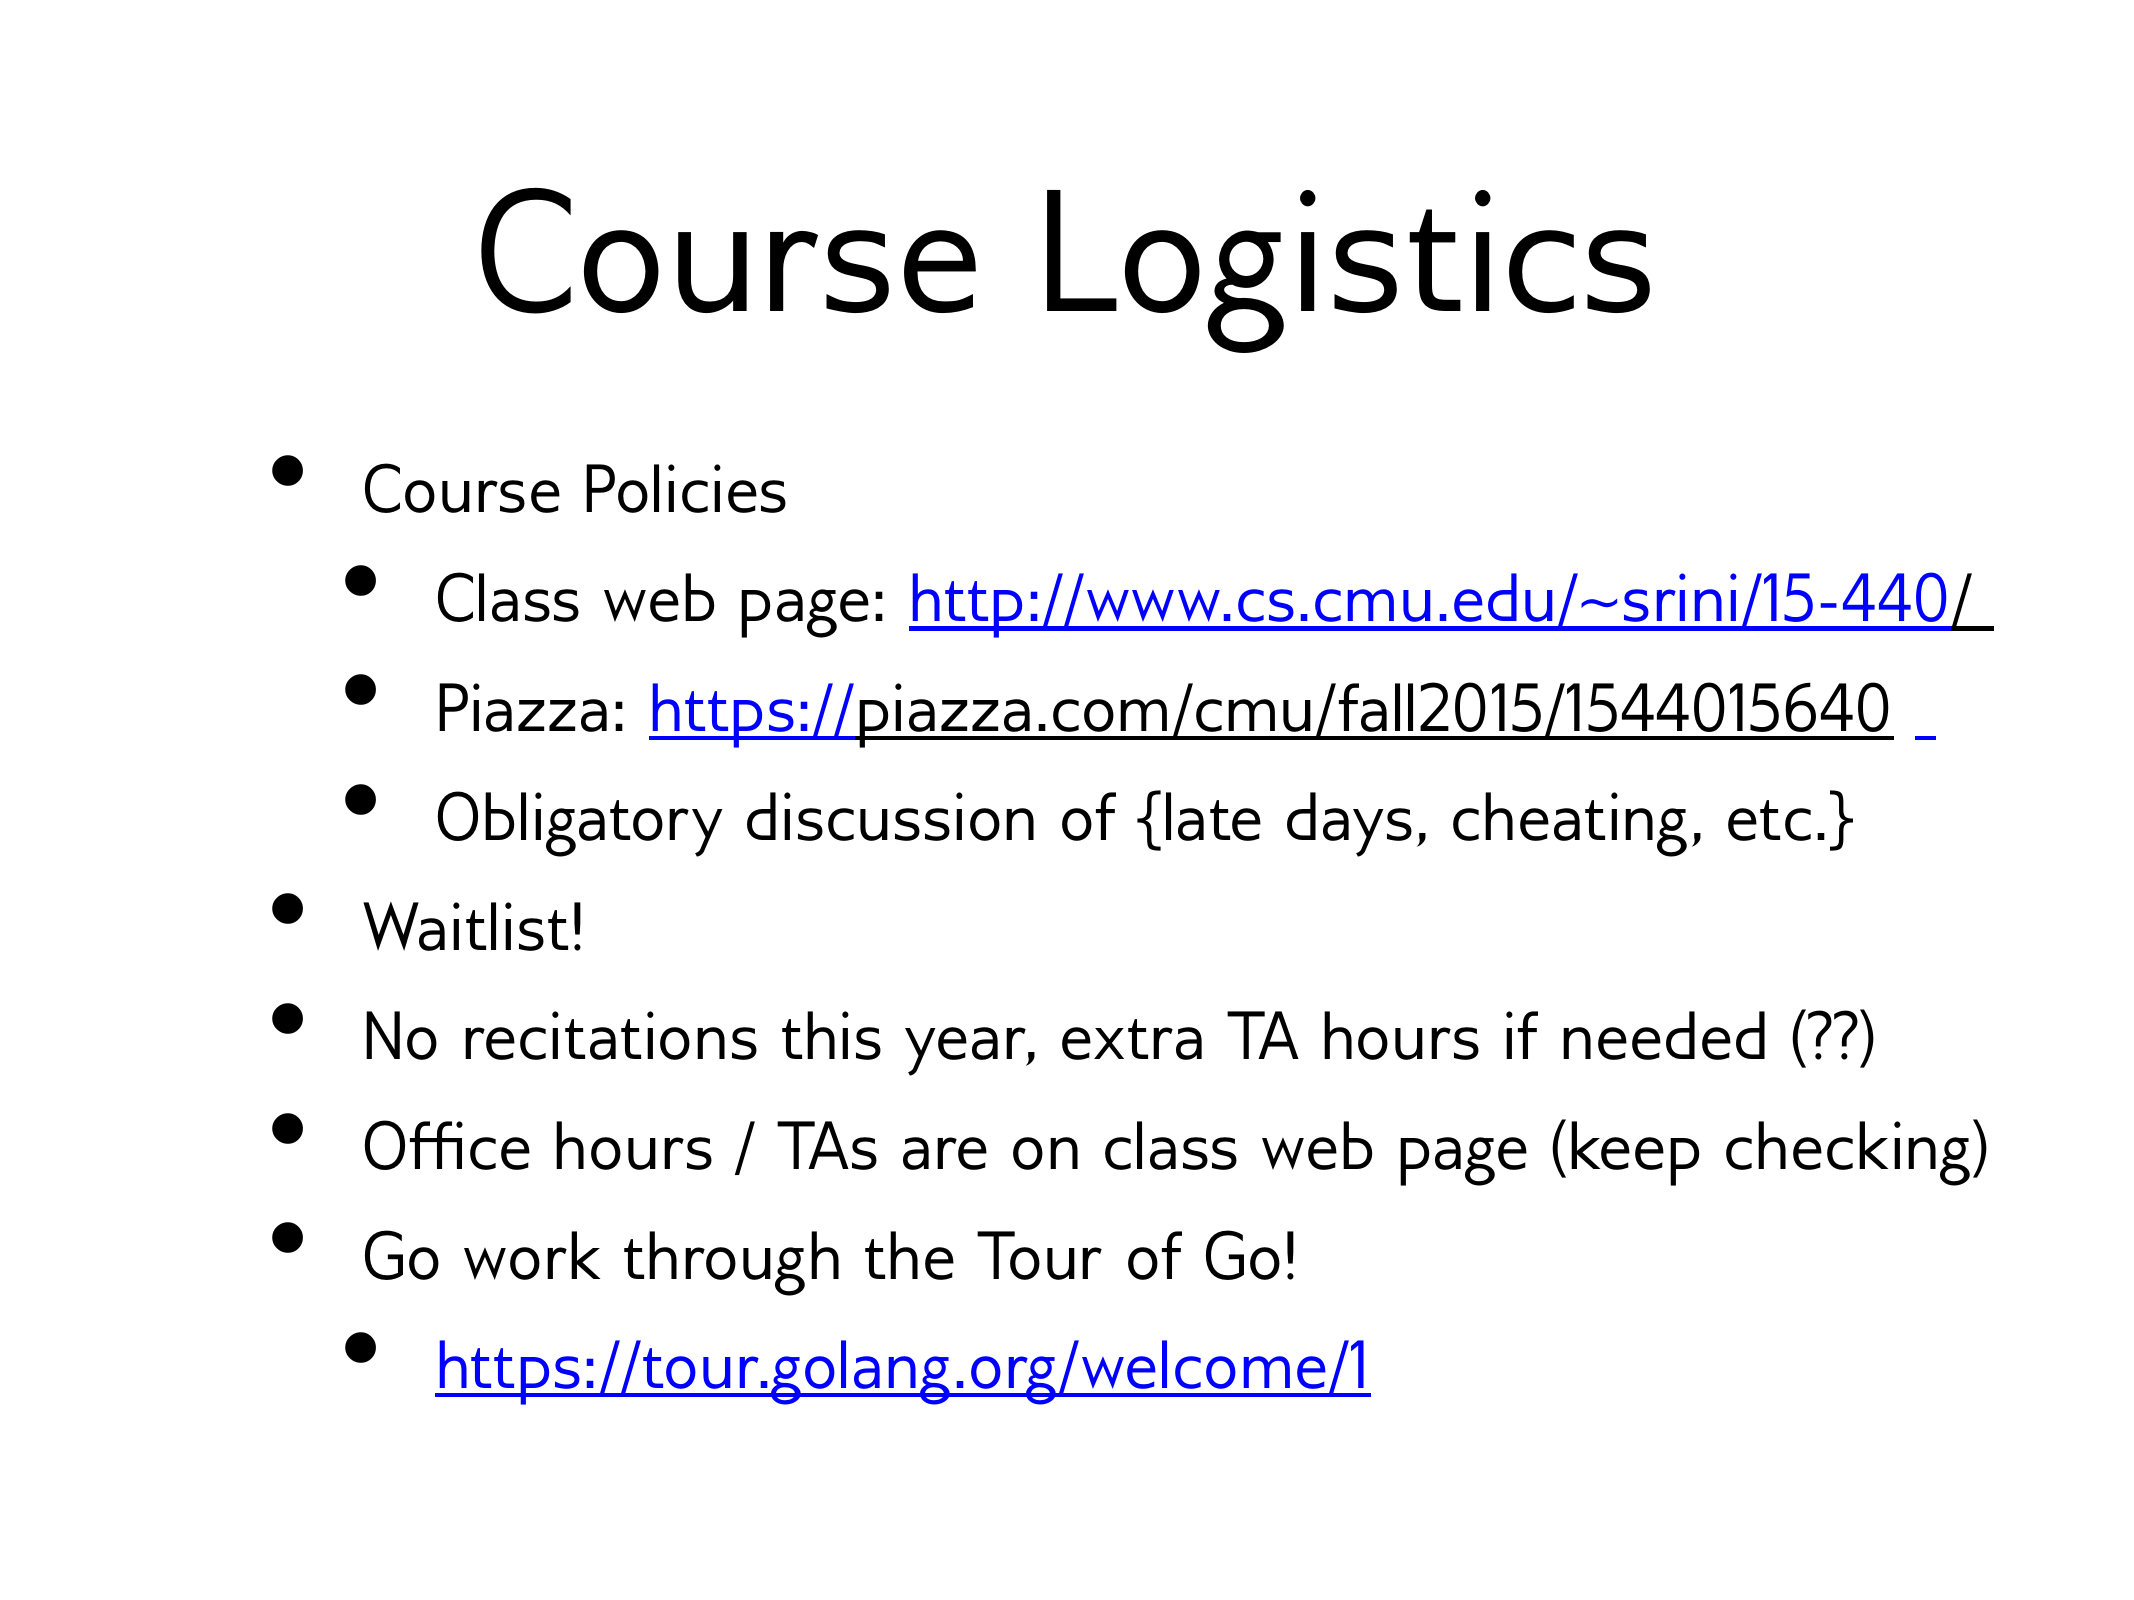

# Course Logistics
Course Policies
Class web page: http://www.cs.cmu.edu/~srini/15-440/
Piazza: https://piazza.com/cmu/fall2015/1544015640
Obligatory discussion of {late days, cheating, etc.}
Waitlist!
No recitations this year, extra TA hours if needed (??)
Office hours / TAs are on class web page (keep checking)
Go work through the Tour of Go!
https://tour.golang.org/welcome/1